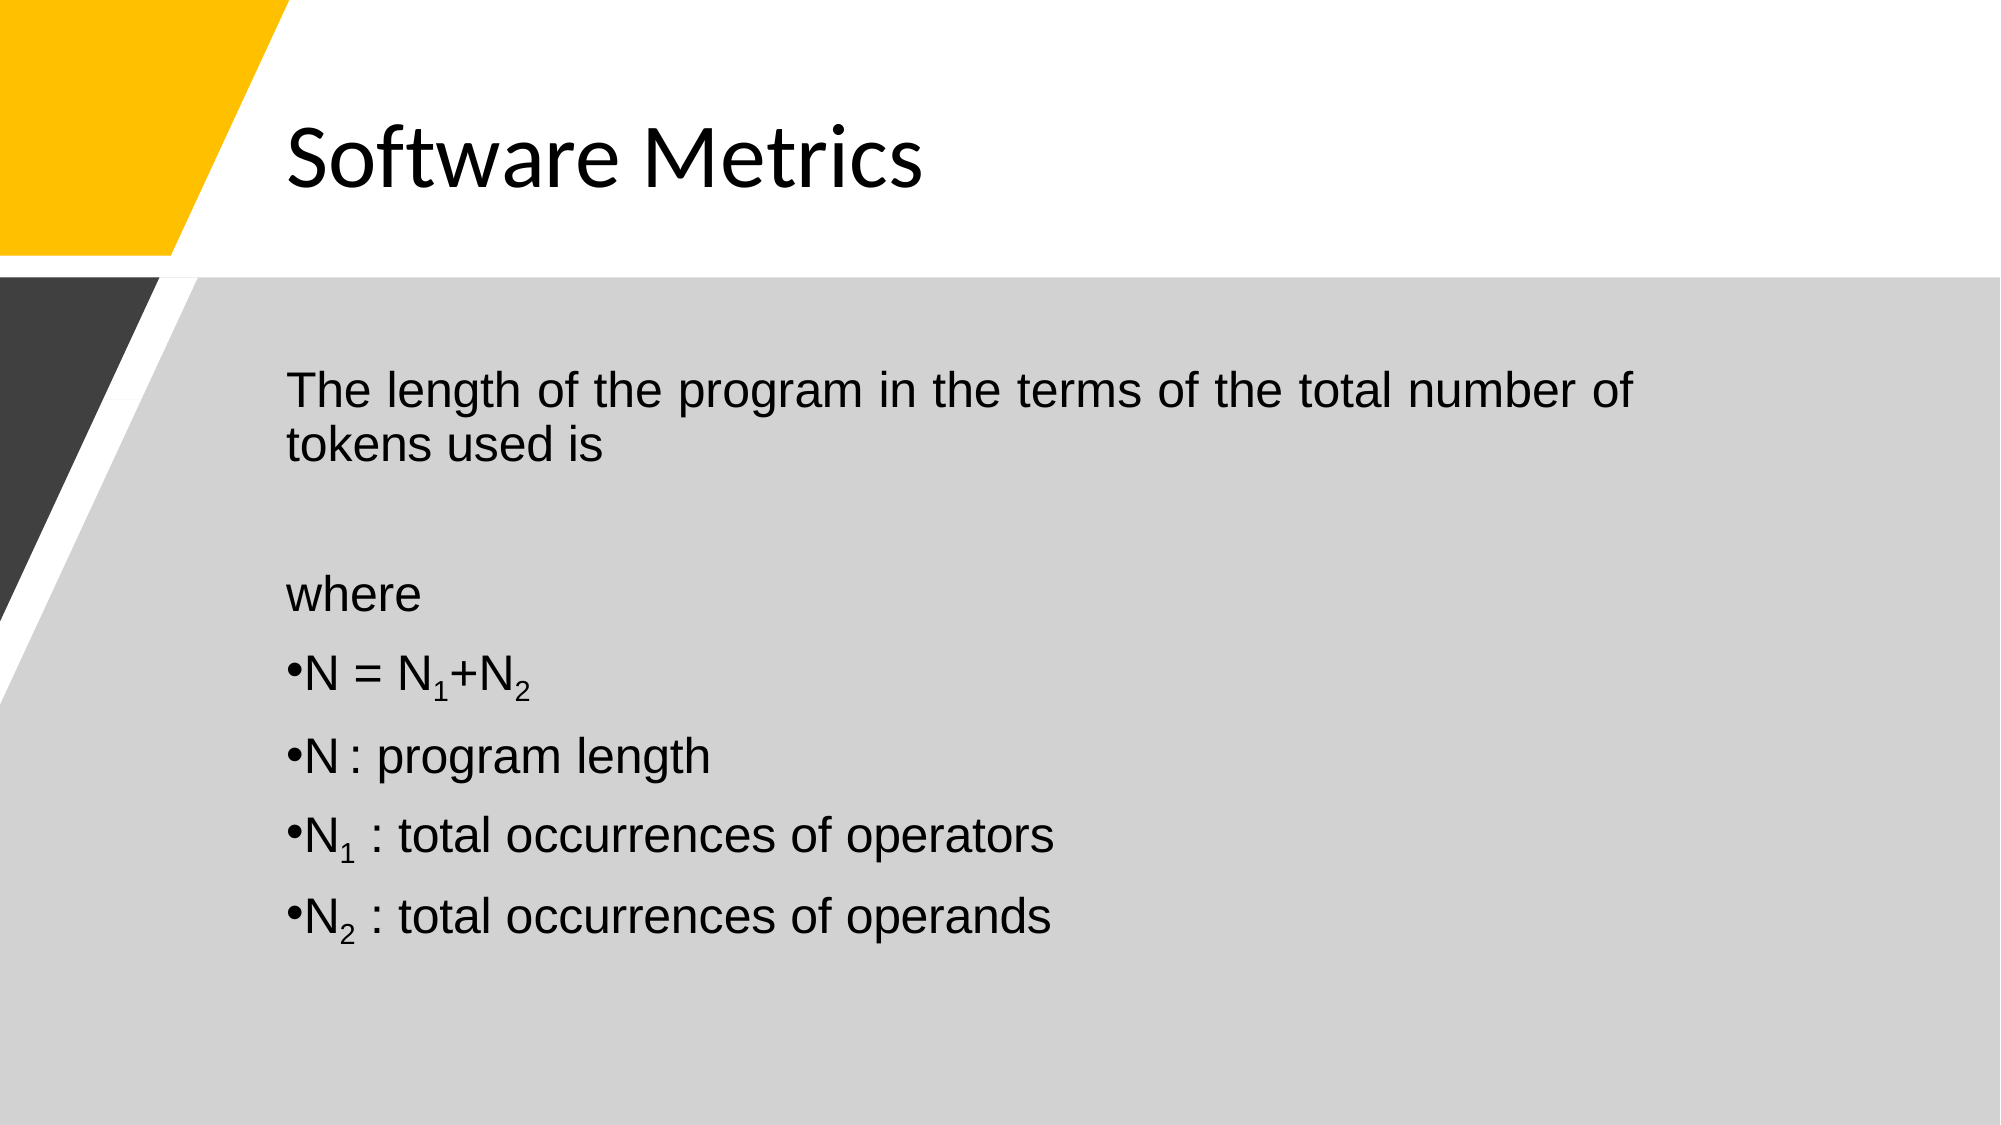

# Software Metrics

The length of the program in the terms of the total number of tokens used is

where
N = N1+N2
N	: program length
N1 : total occurrences of operators
N2 : total occurrences of operands